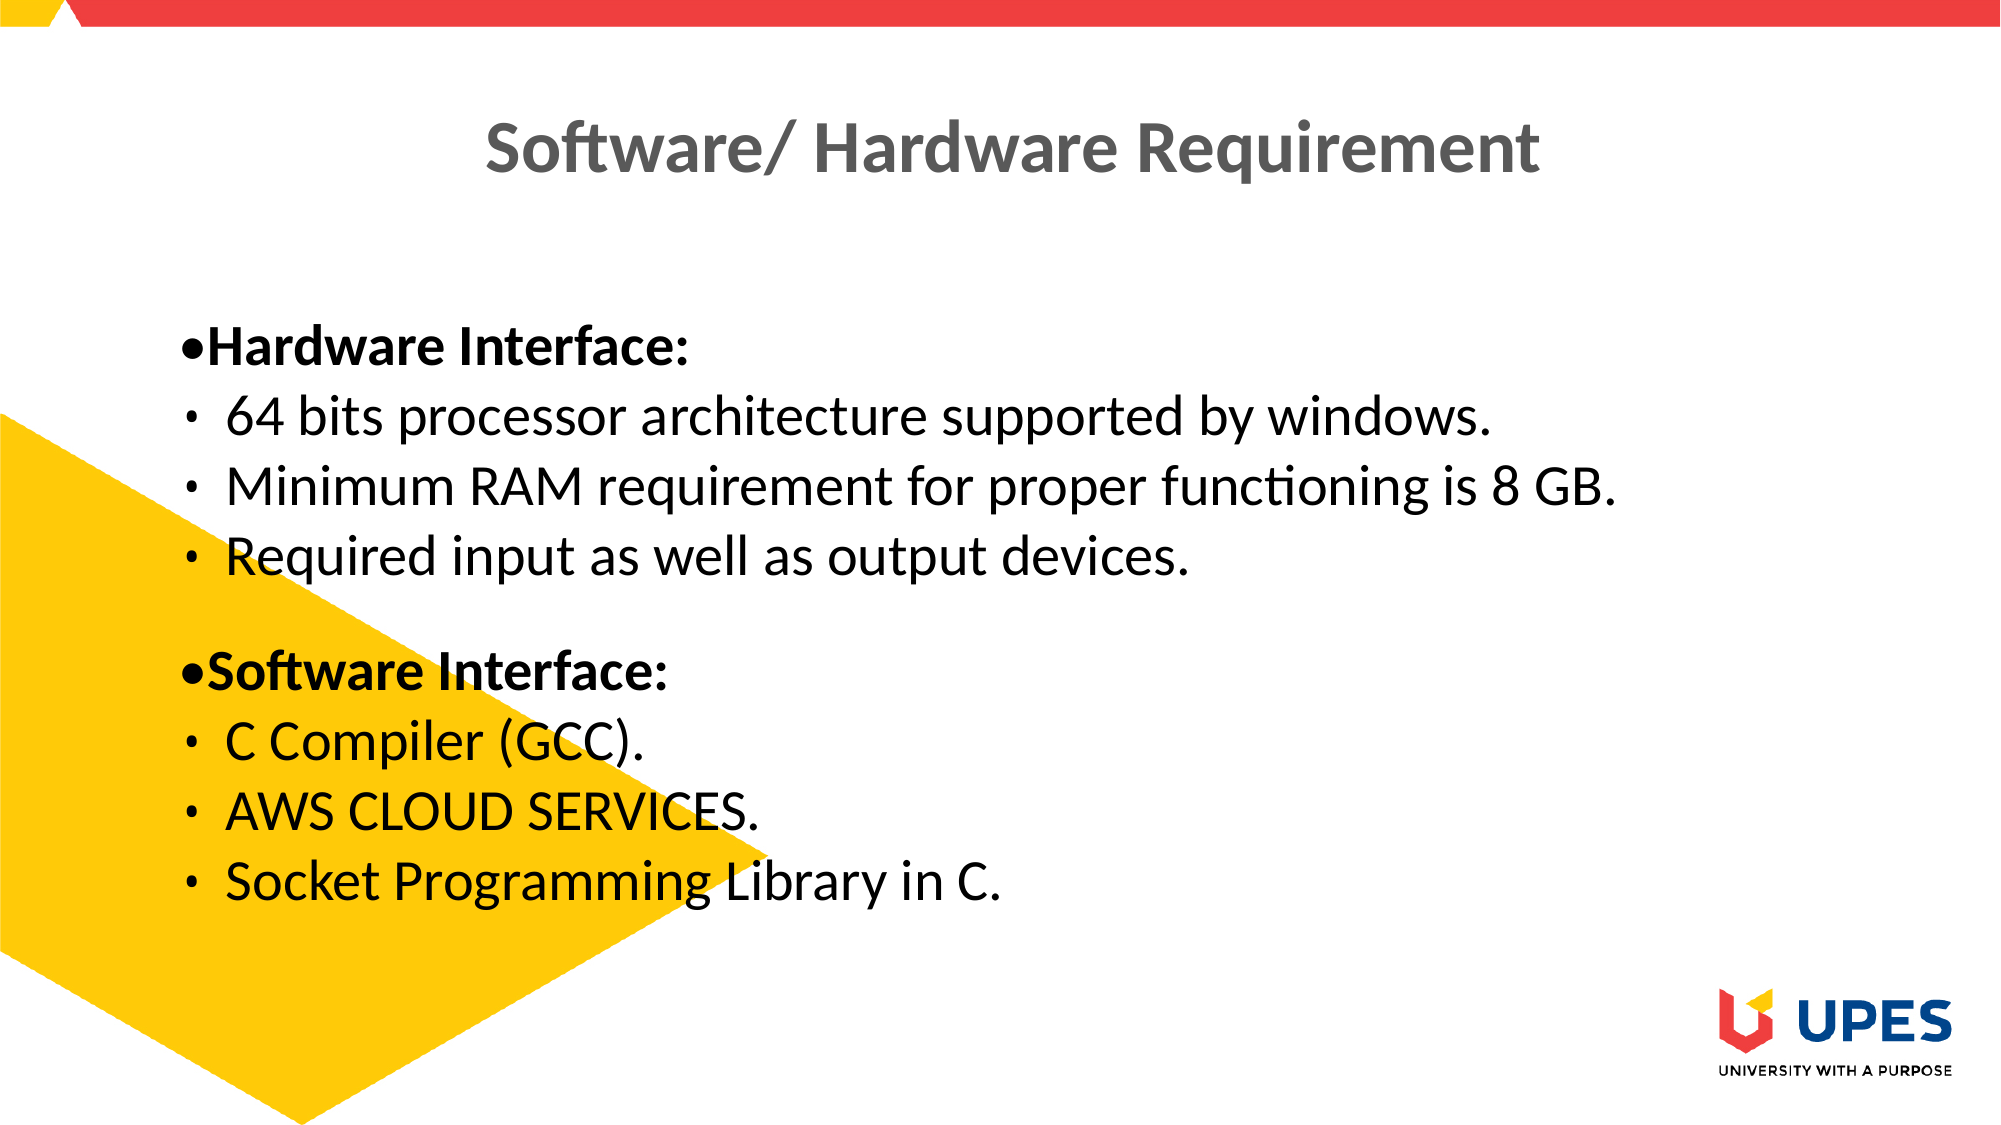

Software/ Hardware Requirement
•Hardware Interface:
64 bits processor architecture supported by windows.
Minimum RAM requirement for proper functioning is 8 GB.
Required input as well as output devices.

•Software Interface:
C Compiler (GCC).
AWS CLOUD SERVICES.
Socket Programming Library in C.